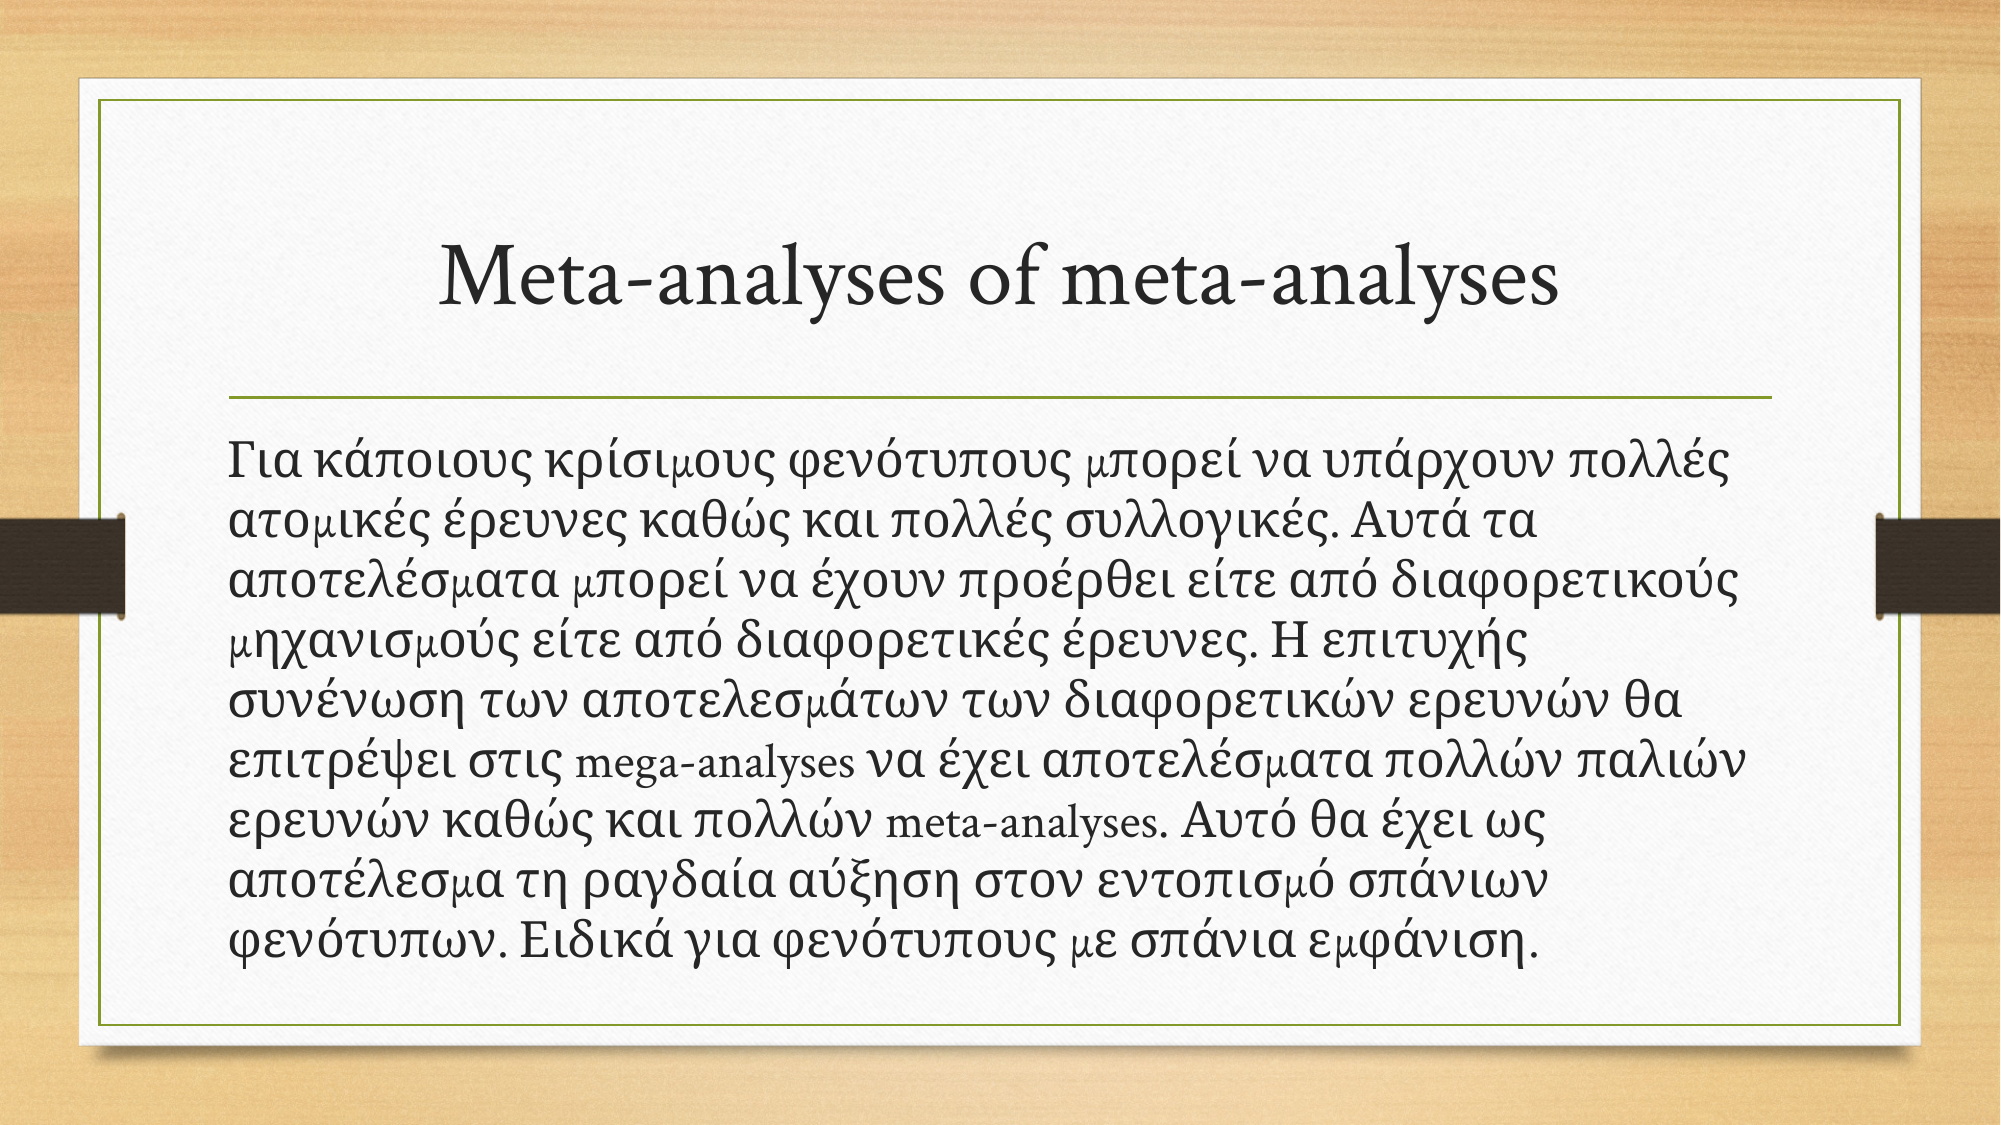

# Meta-analyses of meta-analyses
Για κάποιους κρίσιμους φενότυπους μπορεί να υπάρχουν πολλές ατομικές έρευνες καθώς και πολλές συλλογικές. Αυτά τα αποτελέσματα μπορεί να έχουν προέρθει είτε από διαφορετικούς μηχανισμούς είτε από διαφορετικές έρευνες. Η επιτυχής συνένωση των αποτελεσμάτων των διαφορετικών ερευνών θα επιτρέψει στις mega-analyses να έχει αποτελέσματα πολλών παλιών ερευνών καθώς και πολλών meta-analyses. Αυτό θα έχει ως αποτέλεσμα τη ραγδαία αύξηση στον εντοπισμό σπάνιων φενότυπων. Ειδικά για φενότυπους με σπάνια εμφάνιση.